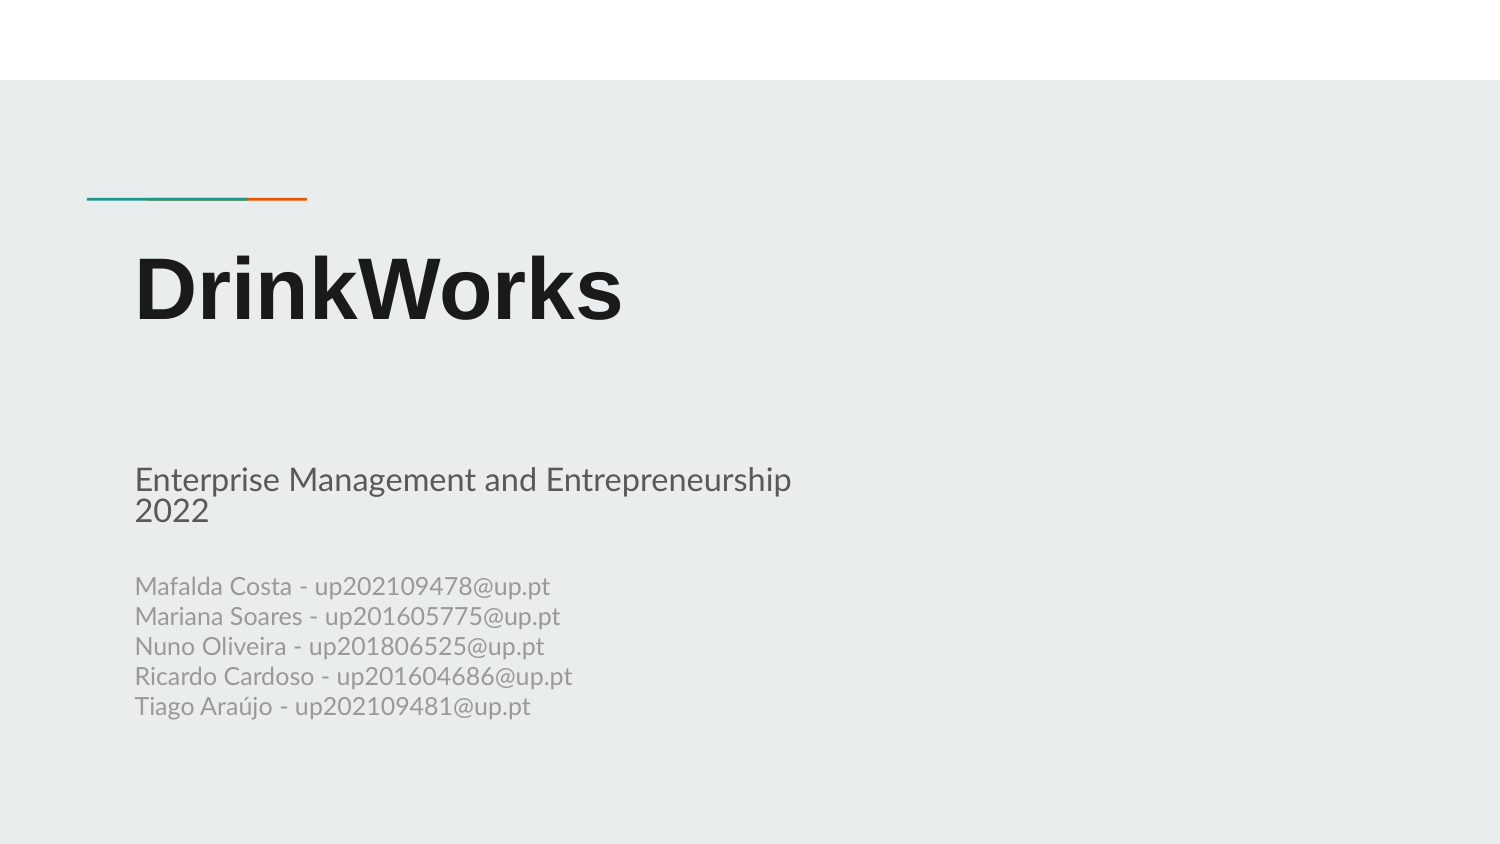

# DrinkWorks
Enterprise Management and Entrepreneurship
2022
Mafalda Costa - up202109478@up.pt
Mariana Soares - up201605775@up.pt
Nuno Oliveira - up201806525@up.pt
Ricardo Cardoso - up201604686@up.pt
Tiago Araújo - up202109481@up.pt